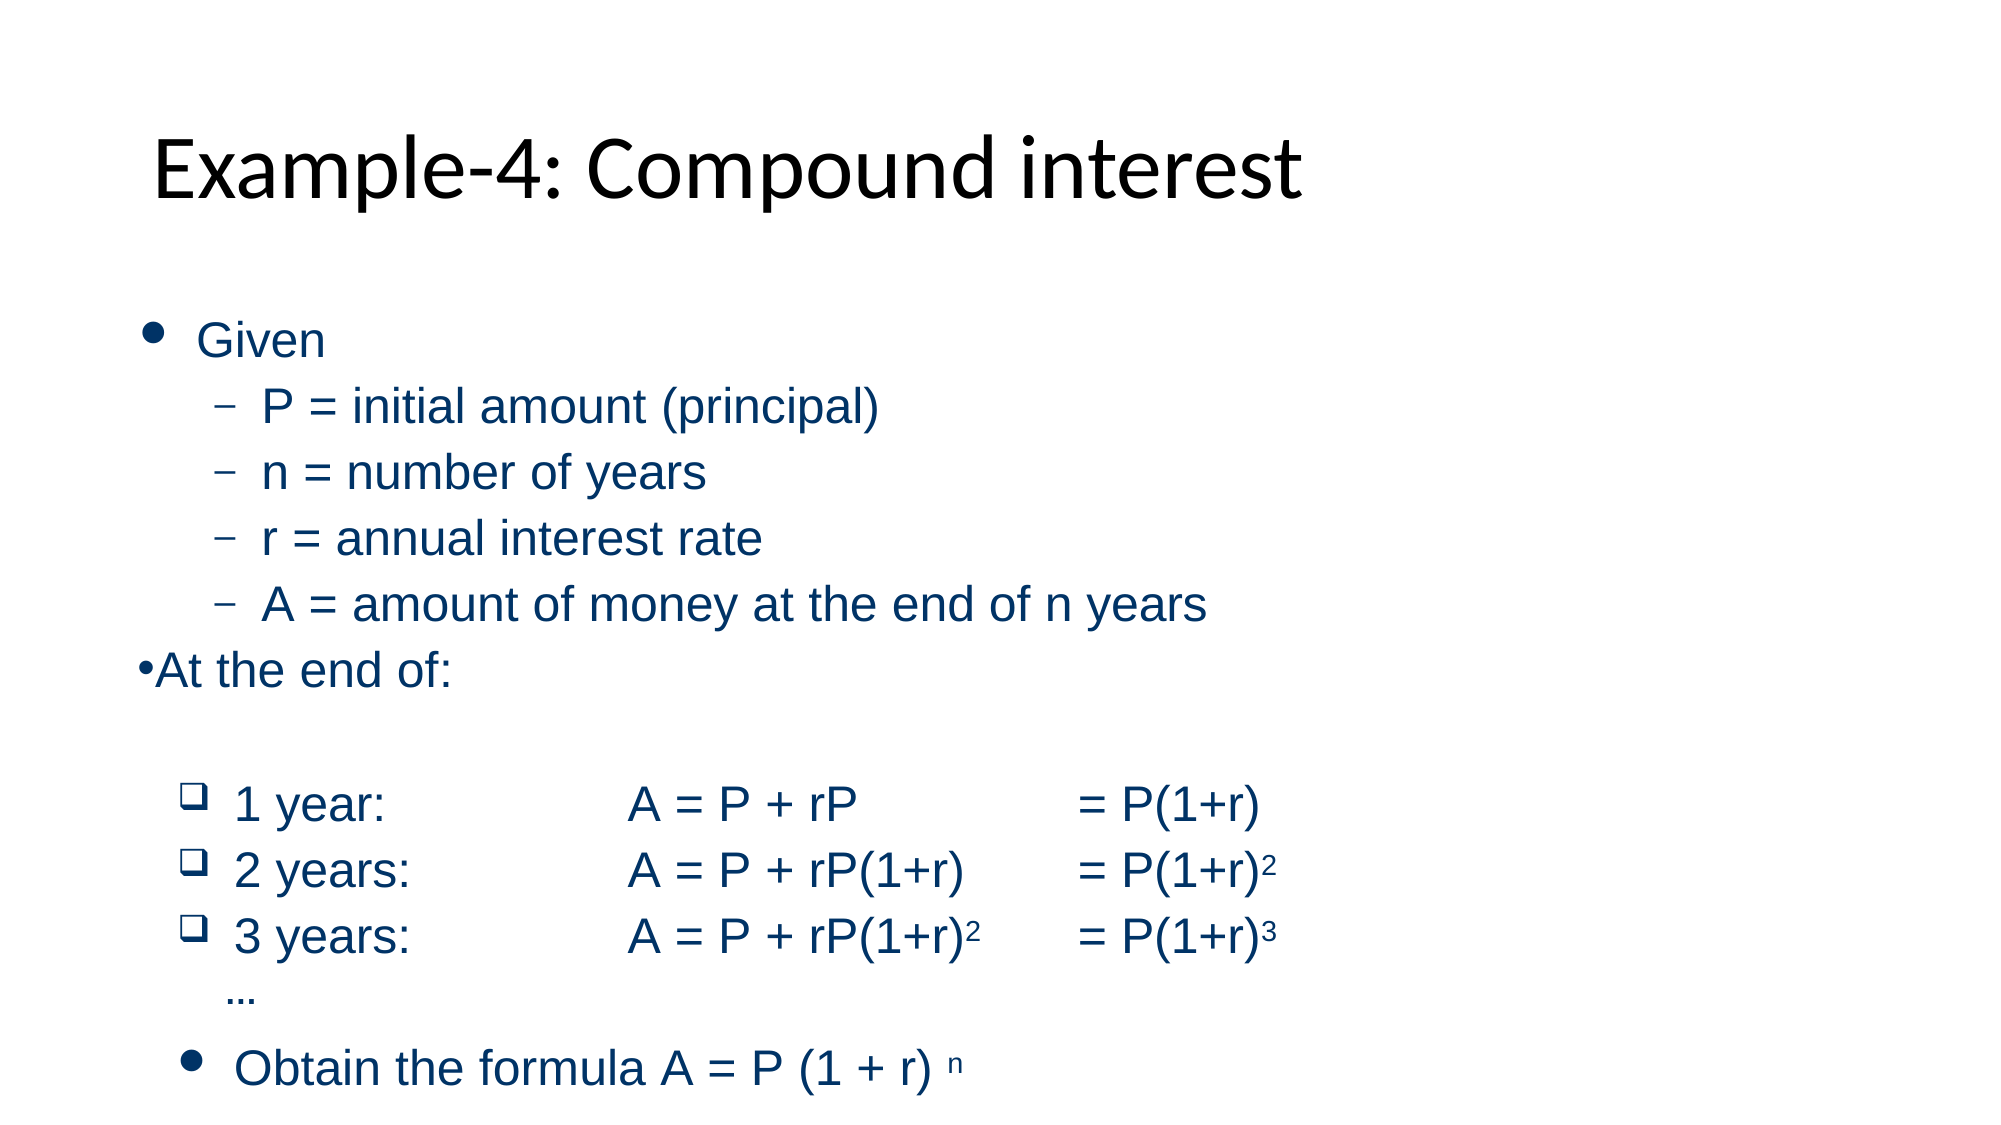

# Example-4: Compound interest
Given
P = initial amount (principal)
n = number of years
r = annual interest rate
A = amount of money at the end of n years
At the end of:
1 year:
2 years:
3 years:
…
A = P + rP
A = P + rP(1+r)
A = P + rP(1+r)2
= P(1+r)
= P(1+r)2
= P(1+r)3
Obtain the formula A = P (1 + r) n